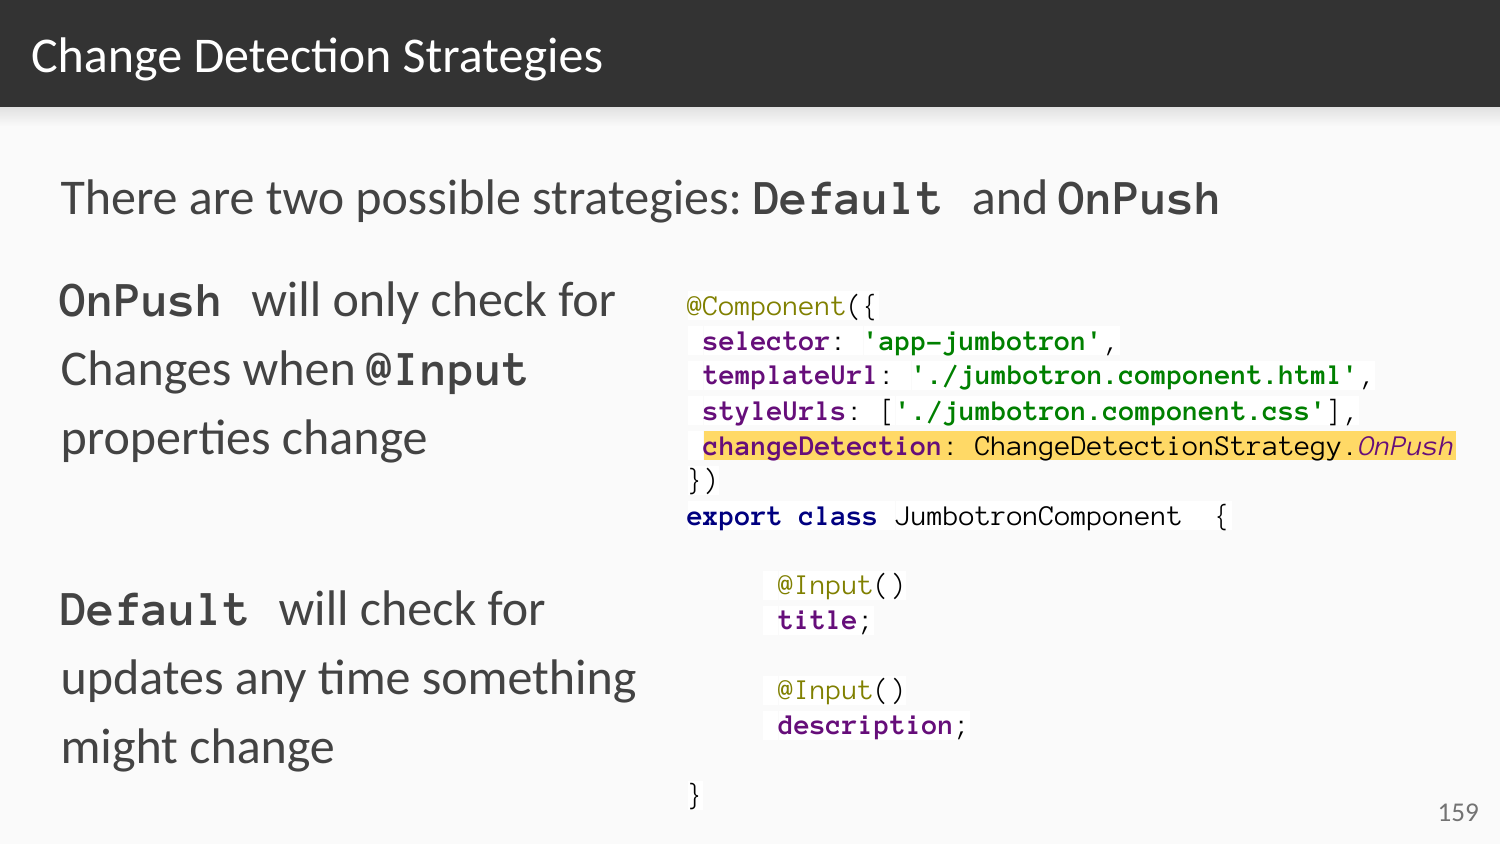

# Change Detection Strategies
There are two possible strategies: Default and OnPush
OnPush will only check for
Changes when @Input
properties change

Default will check for
updates any time something
might change

@Component({
 selector: 'app-jumbotron',
 templateUrl: './jumbotron.component.html',
 styleUrls: ['./jumbotron.component.css'],
 changeDetection: ChangeDetectionStrategy.OnPush
})
export class JumbotronComponent  {

 @Input()
 title;

 @Input()
 description;

}

159